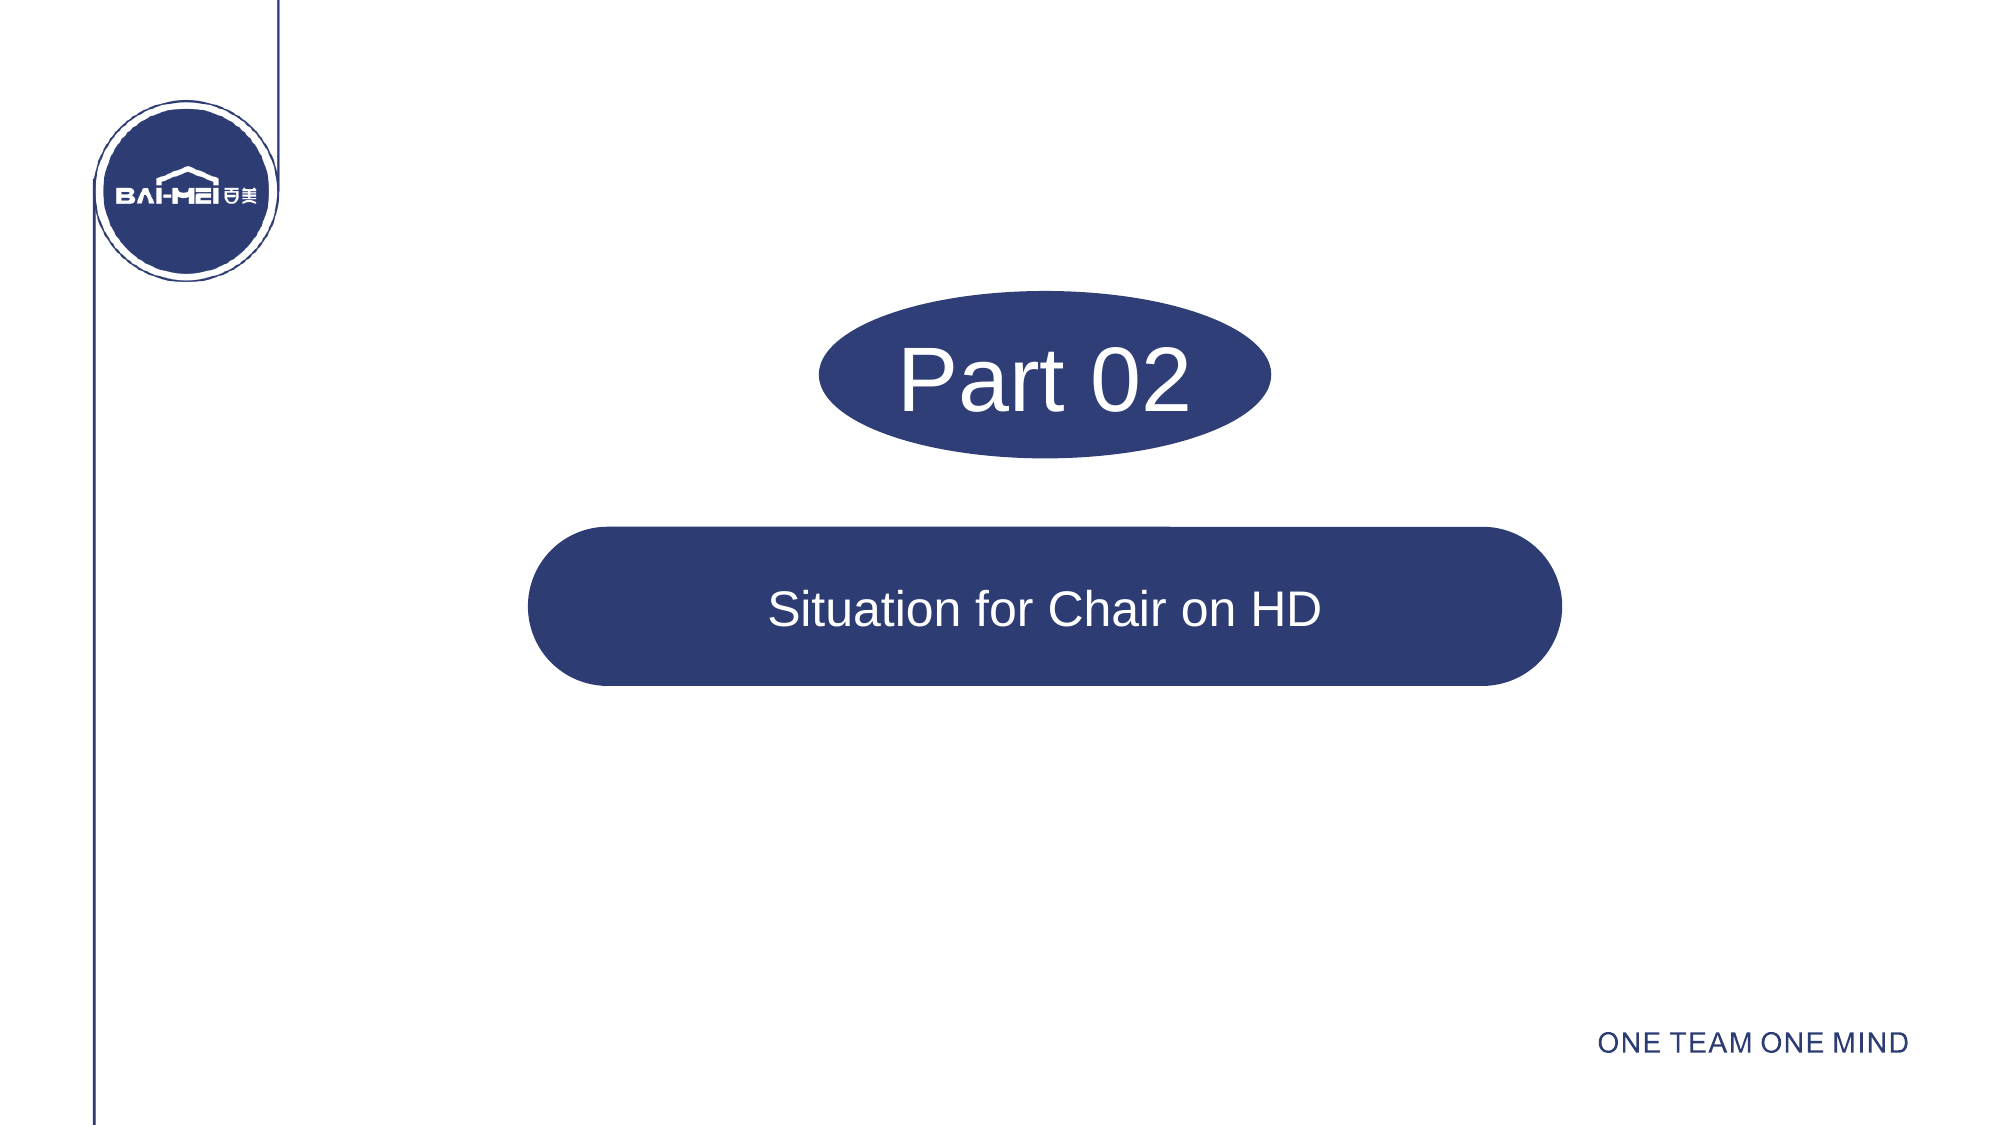

Part 02
CONTENTS
Situation for Chair on HD